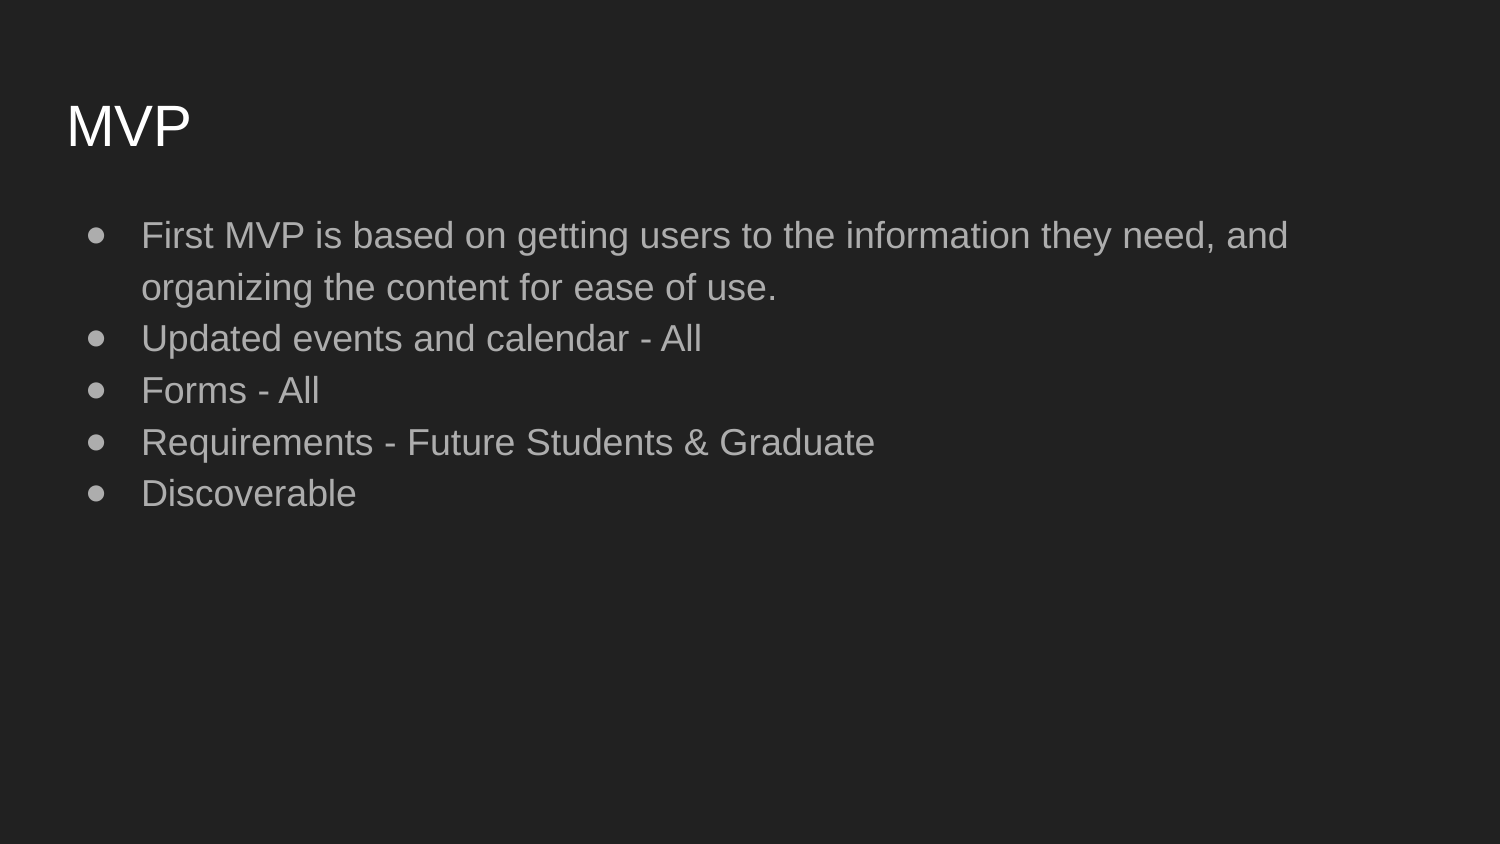

# MVP
First MVP is based on getting users to the information they need, and organizing the content for ease of use.
Updated events and calendar - All
Forms - All
Requirements - Future Students & Graduate
Discoverable